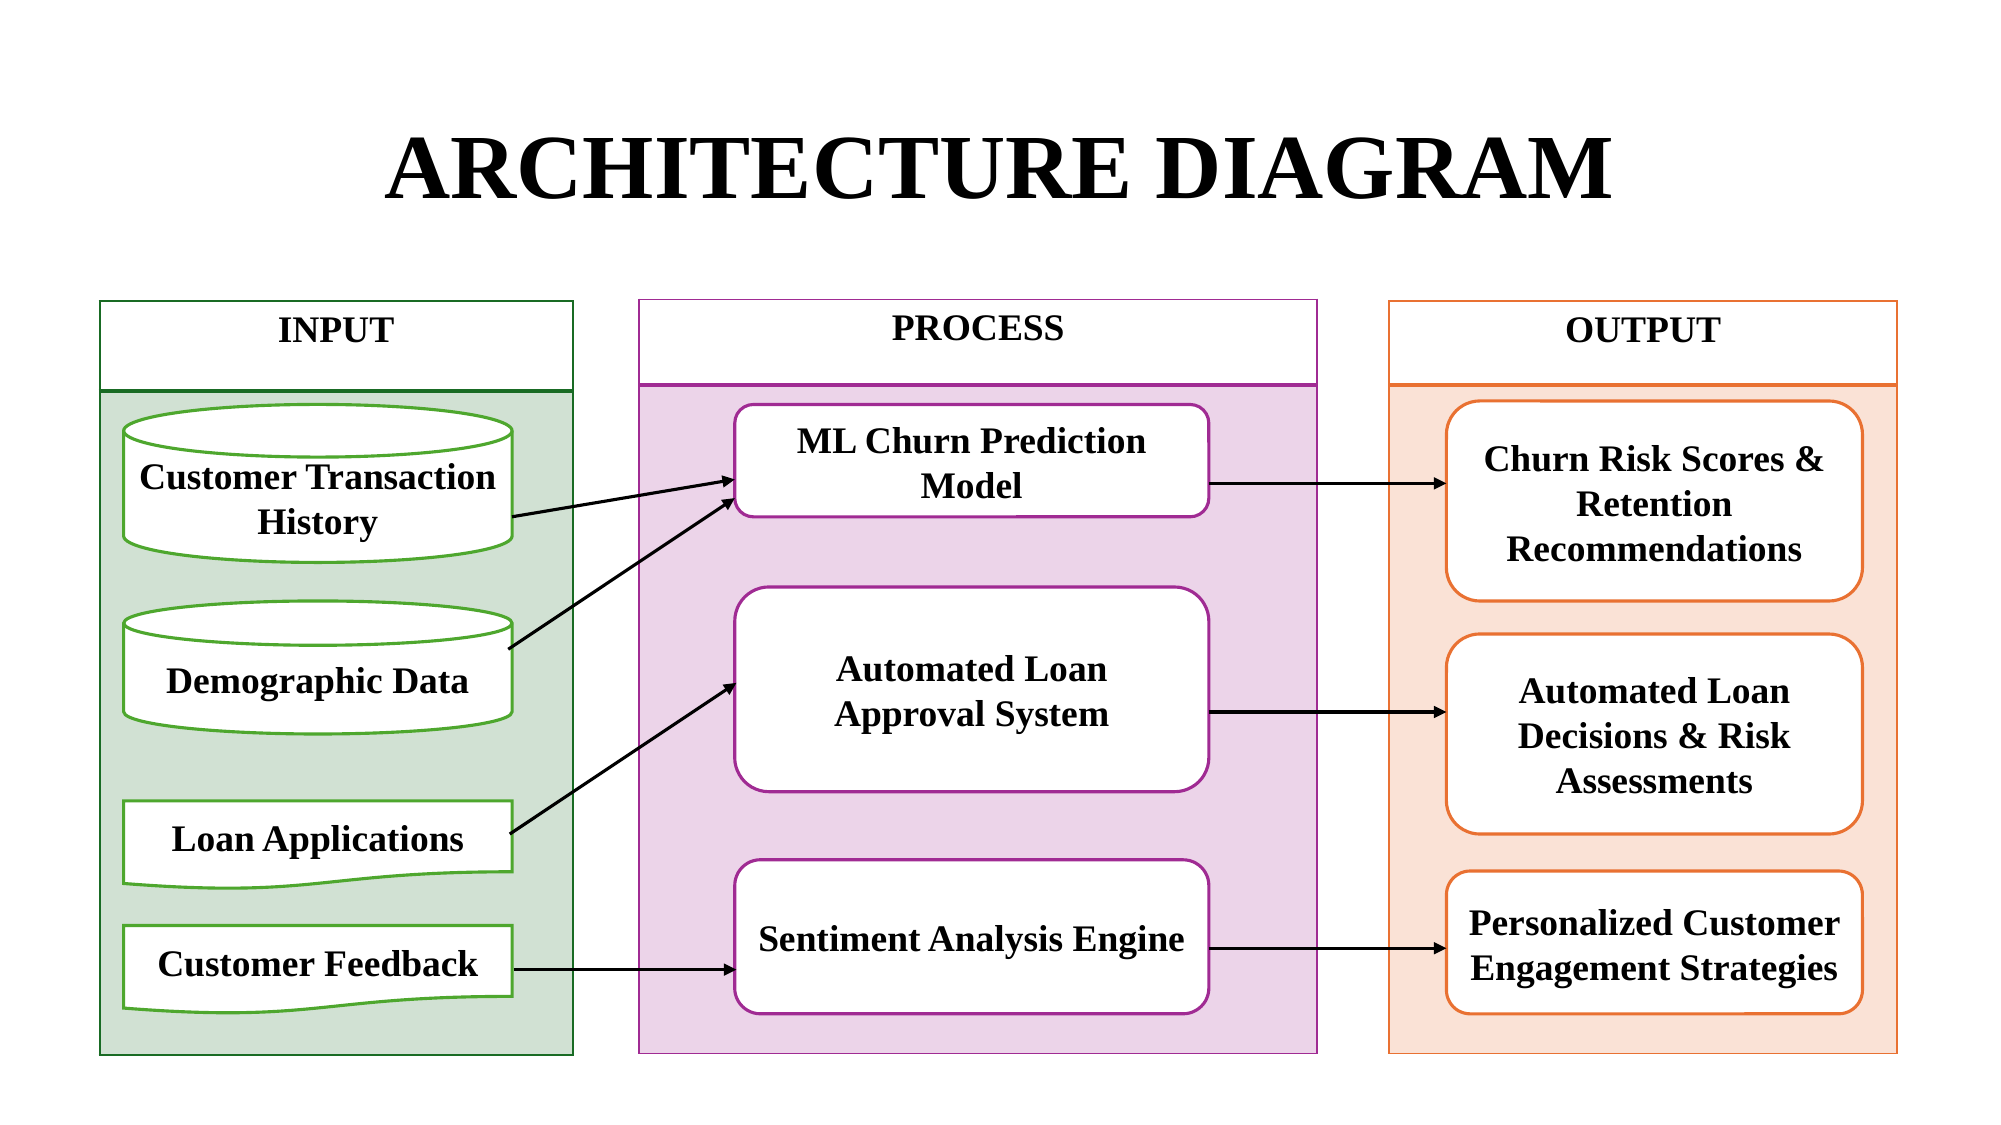

# ARCHITECTURE DIAGRAM
| PROCESS |
| --- |
|  |
| OUTPUT |
| --- |
|  |
| INPUT |
| --- |
|  |
Churn Risk Scores & Retention Recommendations
Customer Transaction History
ML Churn Prediction Model
Automated Loan Approval System
Demographic Data
Automated Loan Decisions & Risk Assessments
Loan Applications
Sentiment Analysis Engine
Personalized Customer Engagement Strategies
Customer Feedback